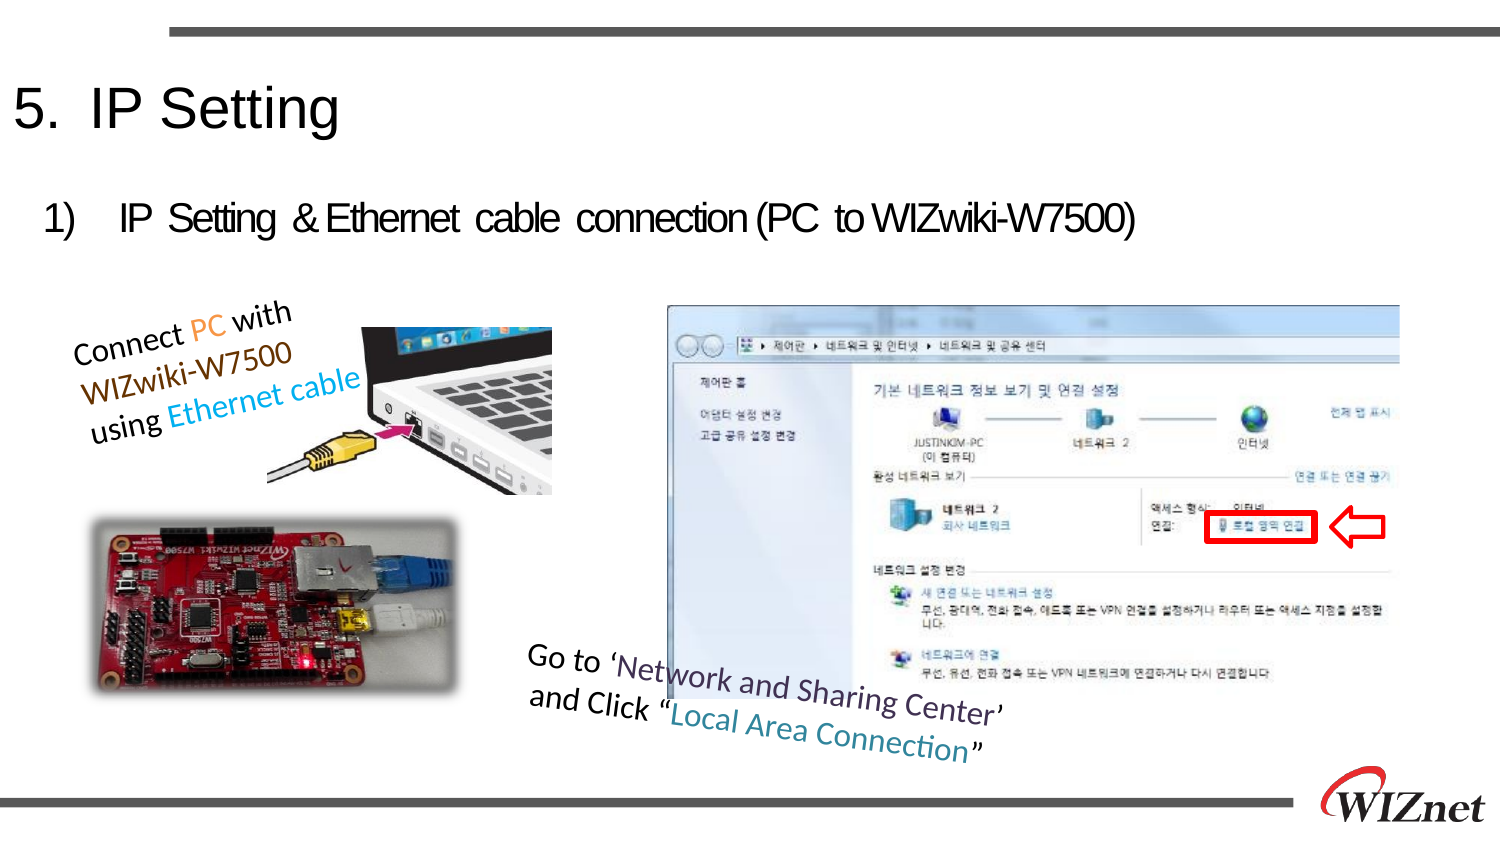

# 5.	IP Setting
1)	IP  Setting  & Ethernet  cable  connection (PC  to WIZwiki-W7500)
Connect PC with
WIZwiki-W7500
using Ethernet cable

Go to ‘Network and Sharing Center’
 and Click “Local Area Connection”